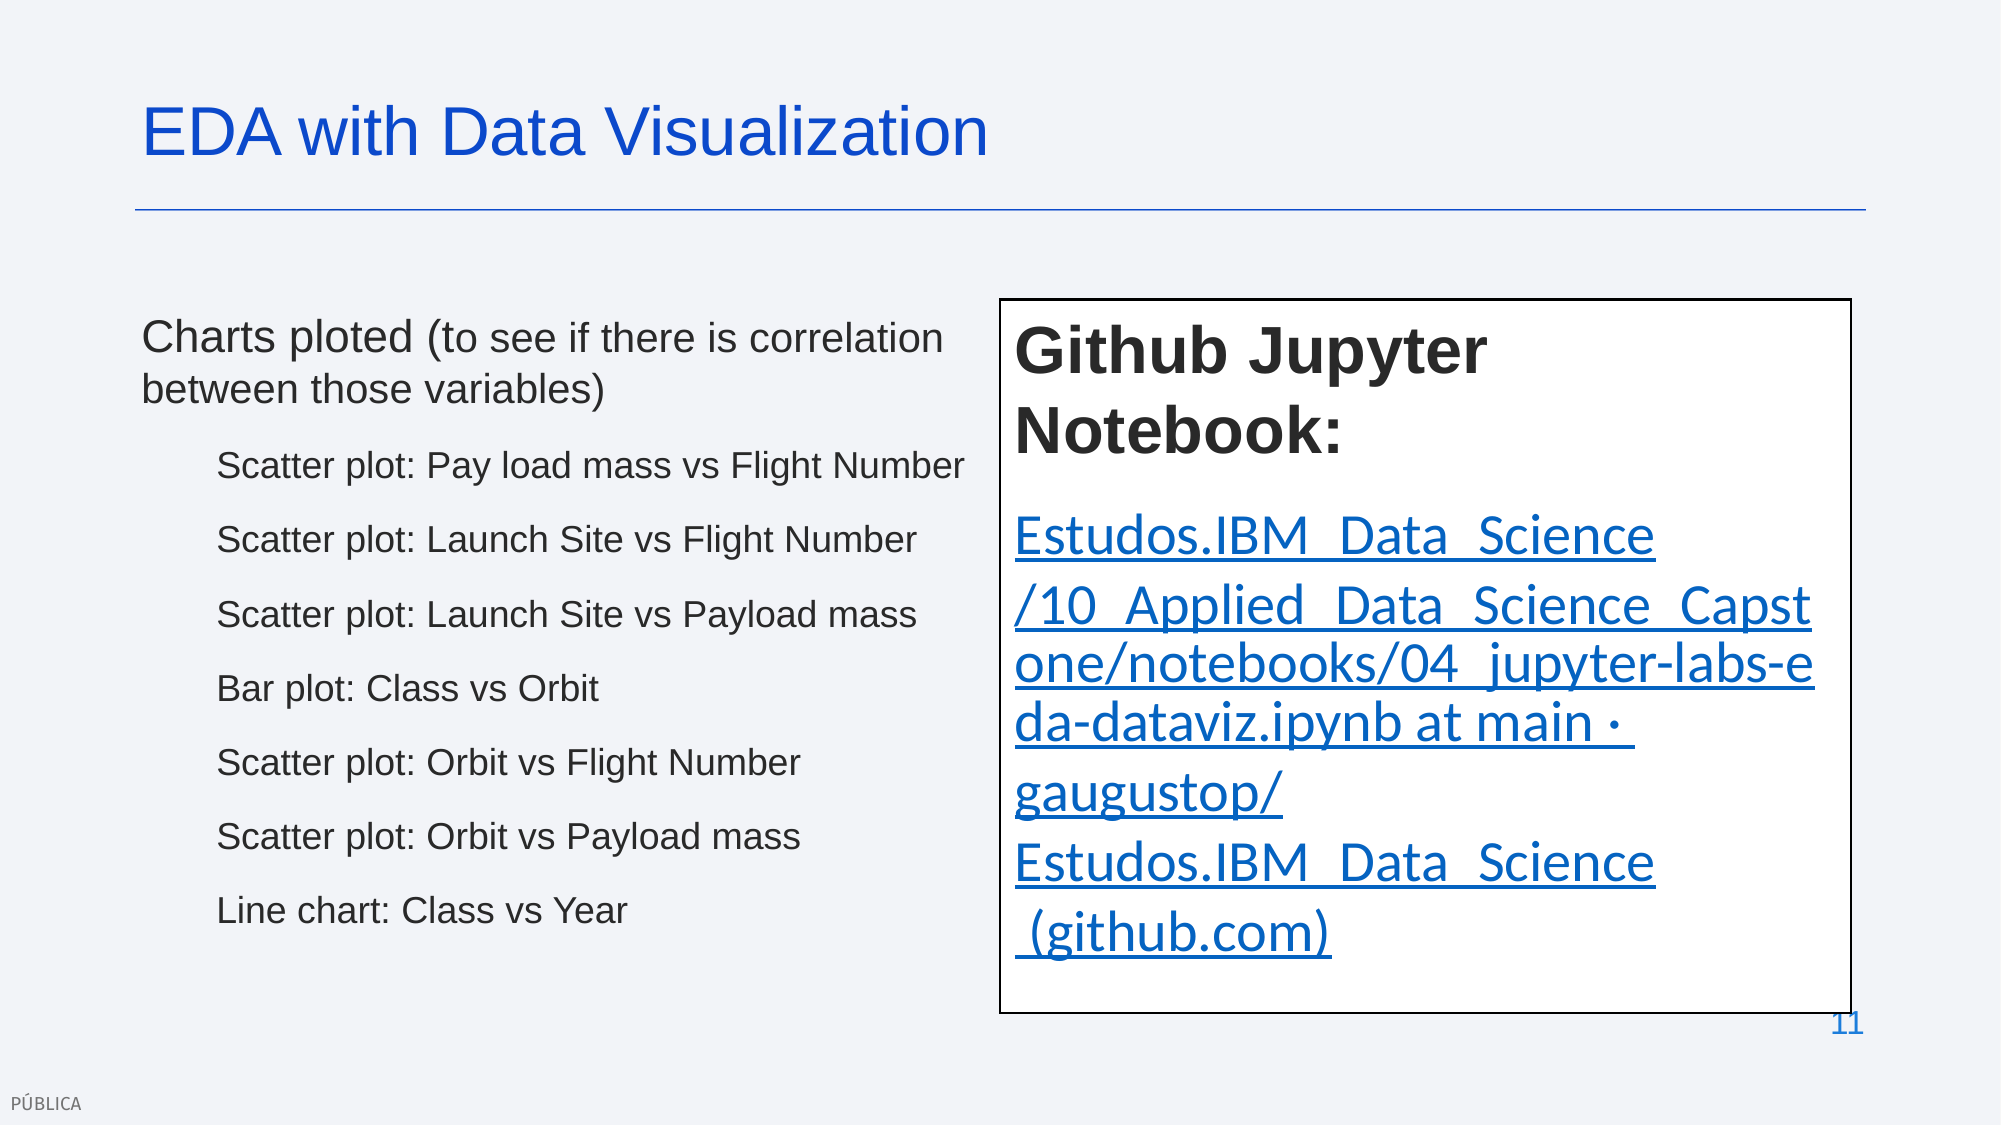

EDA with Data Visualization
Charts ploted (to see if there is correlation between those variables)
Scatter plot: Pay load mass vs Flight Number
Scatter plot: Launch Site vs Flight Number
Scatter plot: Launch Site vs Payload mass
Bar plot: Class vs Orbit
Scatter plot: Orbit vs Flight Number
Scatter plot: Orbit vs Payload mass
Line chart: Class vs Year
Github Jupyter Notebook:
Estudos.IBM_Data_Science/10_Applied_Data_Science_Capstone/notebooks/04_jupyter-labs-eda-dataviz.ipynb at main · gaugustop/Estudos.IBM_Data_Science (github.com)
11